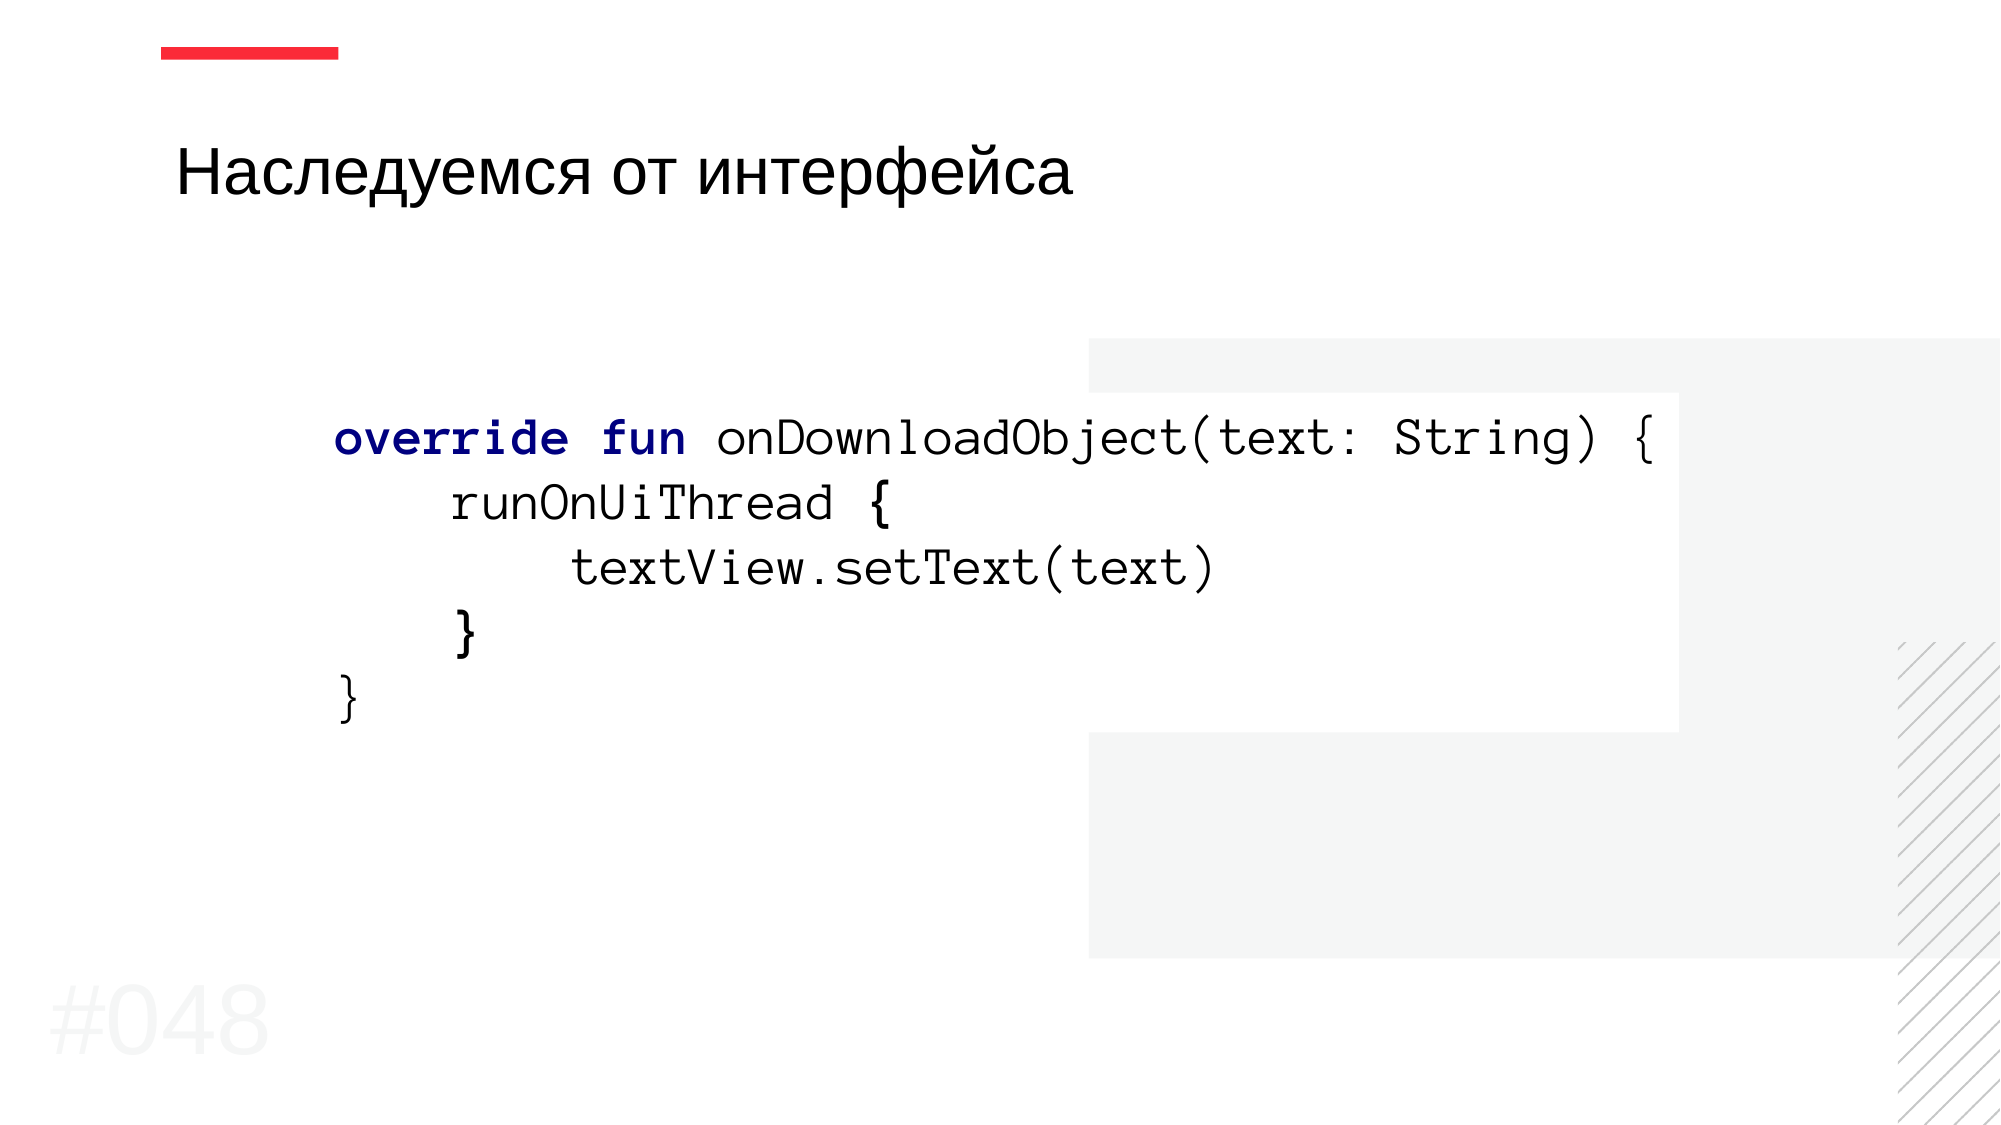

Наследуемся от интерфейса
override fun onDownloadObject(text: String) {
    runOnUiThread {
        textView.setText(text)
    }
}
#048